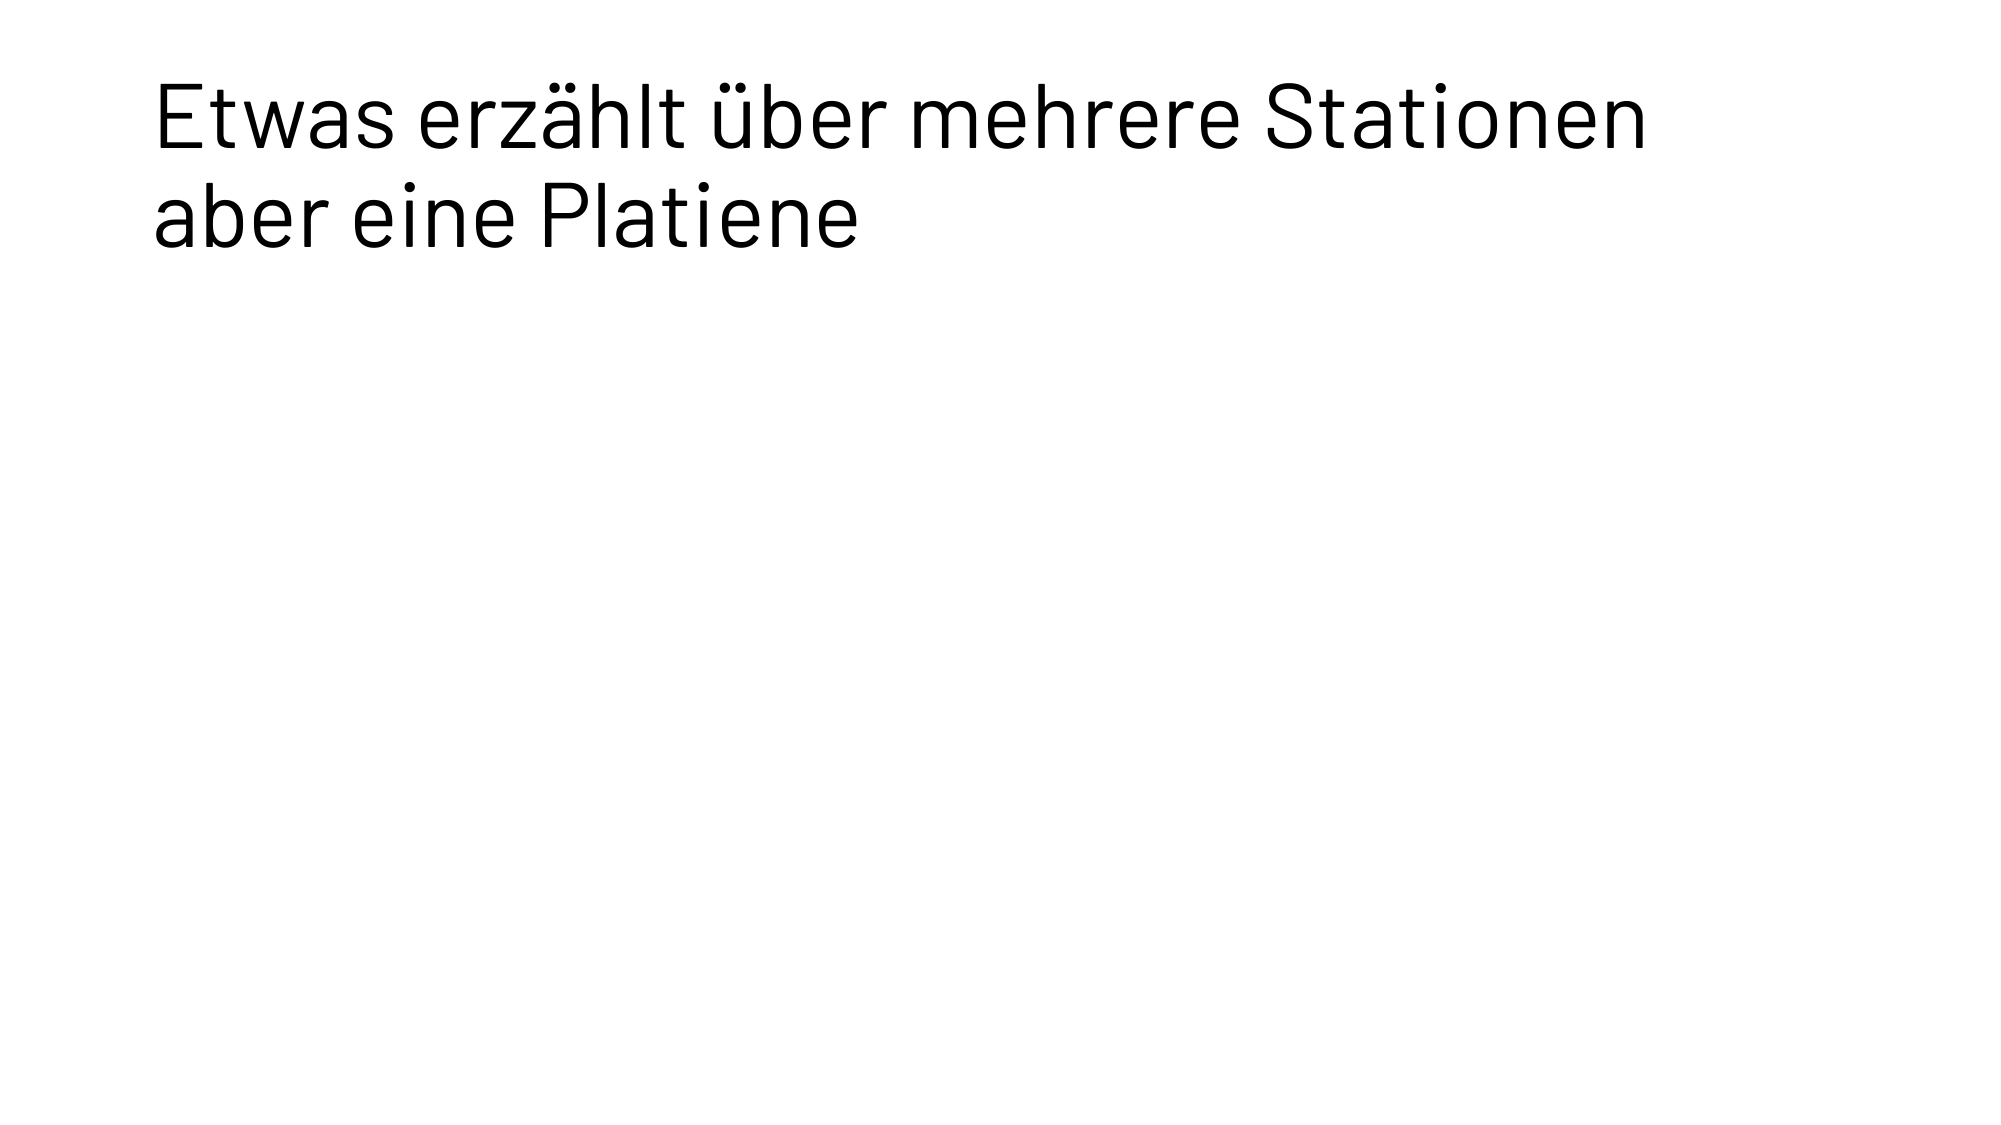

# Etwas erzählt über mehrere Stationen aber eine Platiene